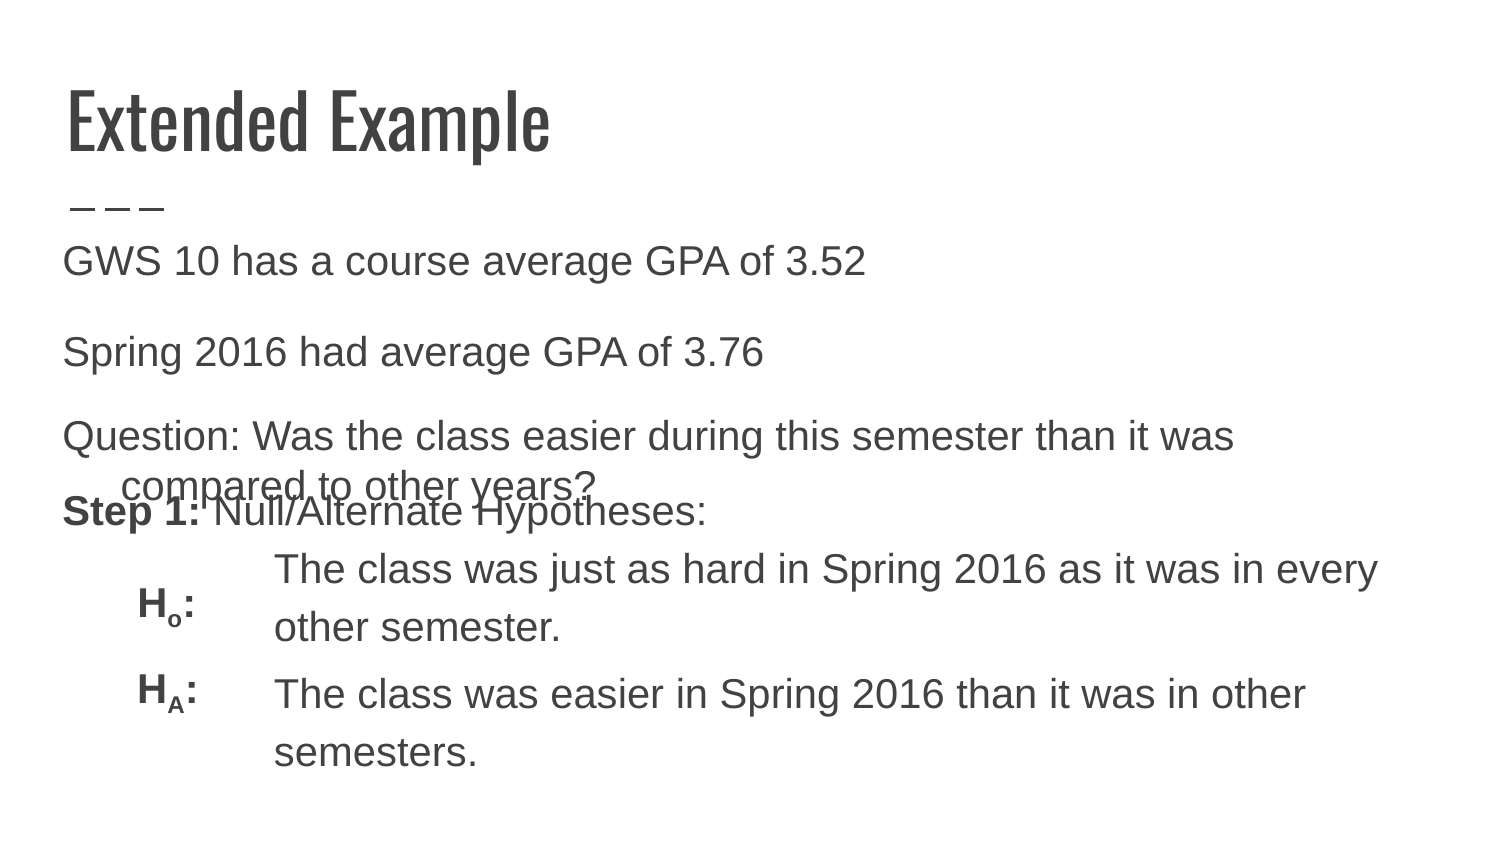

# Extended Example
GWS 10 has a course average GPA of 3.52
Spring 2016 had average GPA of 3.76
Question: Was the class easier during this semester than it was compared to other years?
Step 1: Null/Alternate Hypotheses:
Ho:

The class was just as hard in Spring 2016 as it was in every other semester.
HA:
The class was easier in Spring 2016 than it was in other semesters.